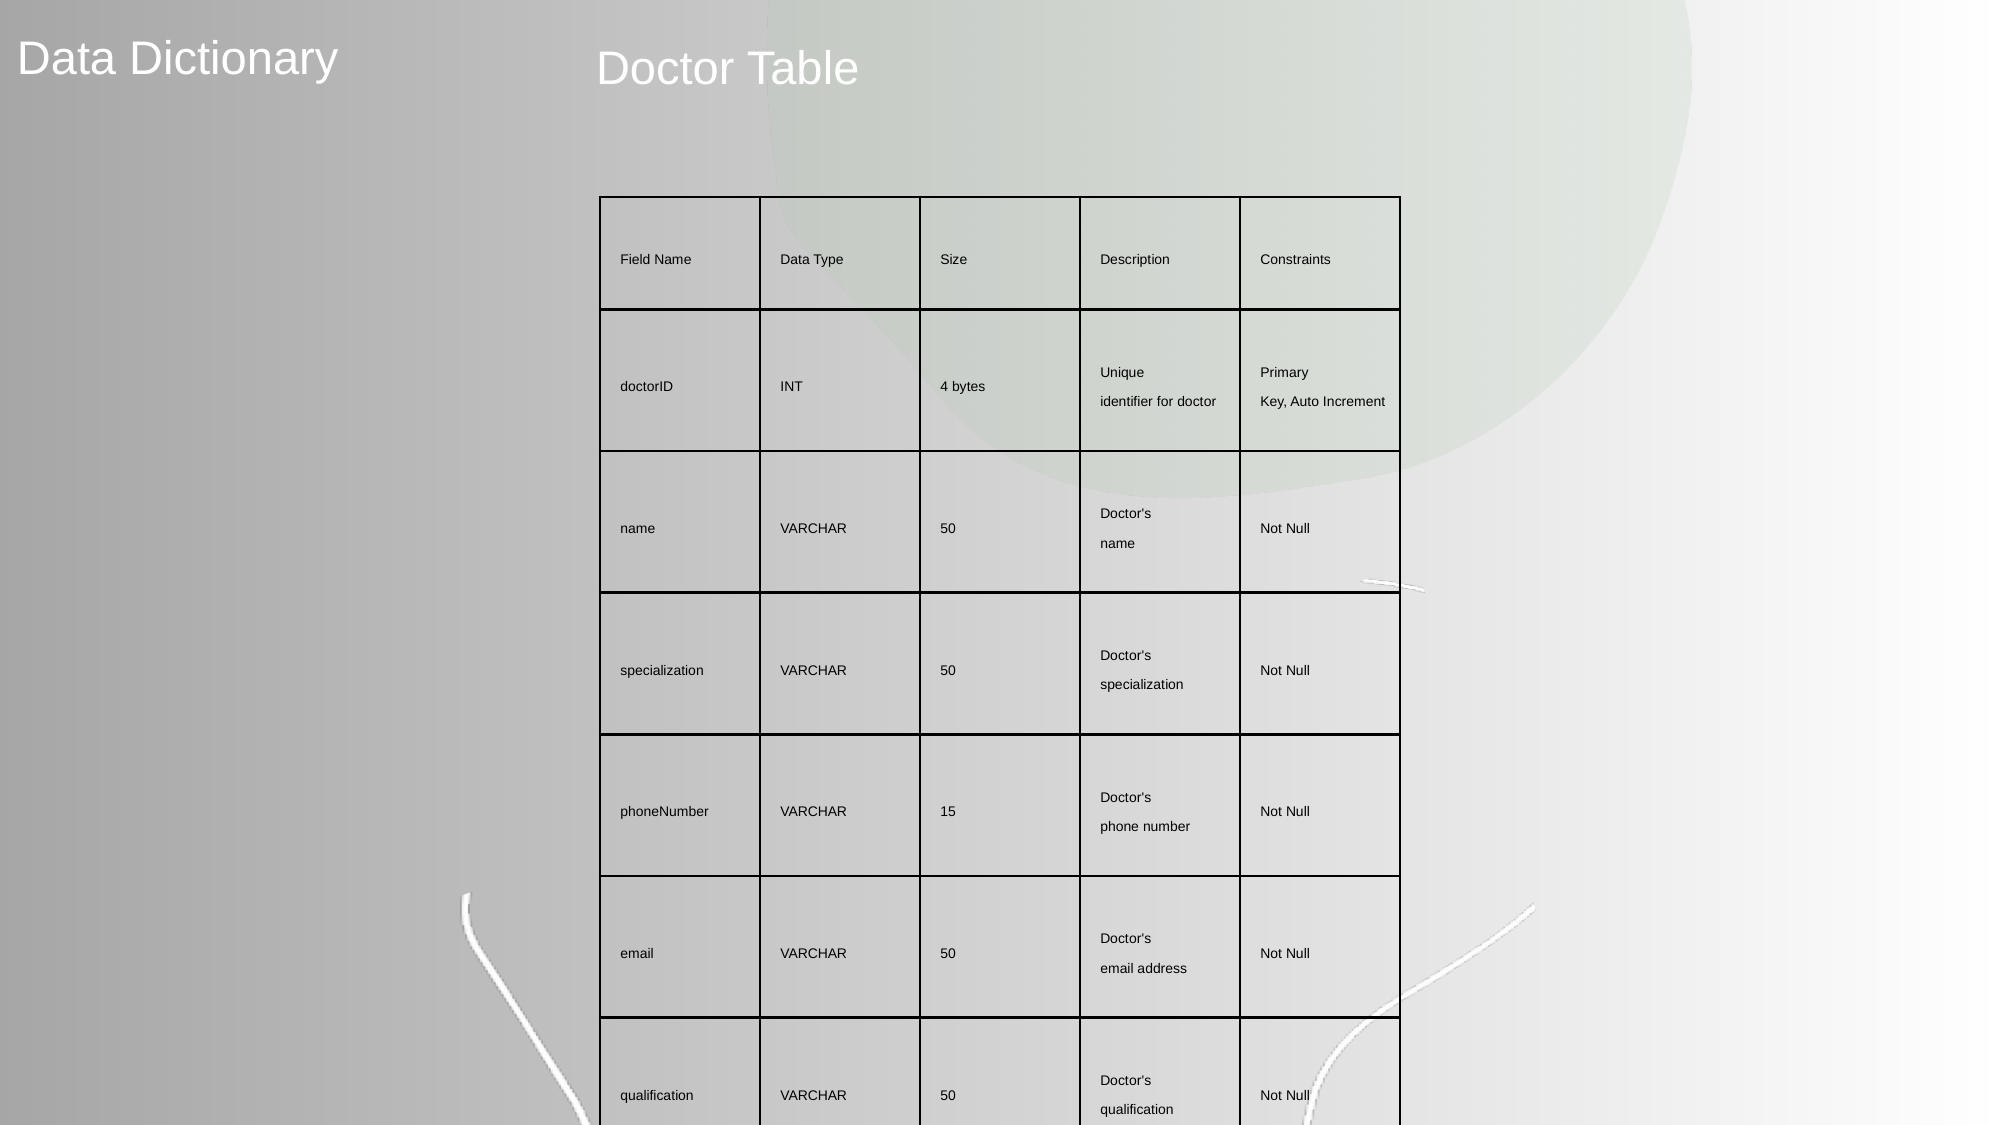

Data Dictionary
Doctor Table
| Field Name | Data Type | Size | Description | Constraints |
| --- | --- | --- | --- | --- |
| doctorID | INT | 4 bytes | Unique identifier for doctor | Primary Key, Auto Increment |
| name | VARCHAR | 50 | Doctor's name | Not Null |
| specialization | VARCHAR | 50 | Doctor's specialization | Not Null |
| phoneNumber | VARCHAR | 15 | Doctor's phone number | Not Null |
| email | VARCHAR | 50 | Doctor's email address | Not Null |
| qualification | VARCHAR | 50 | Doctor's qualification | Not Null |